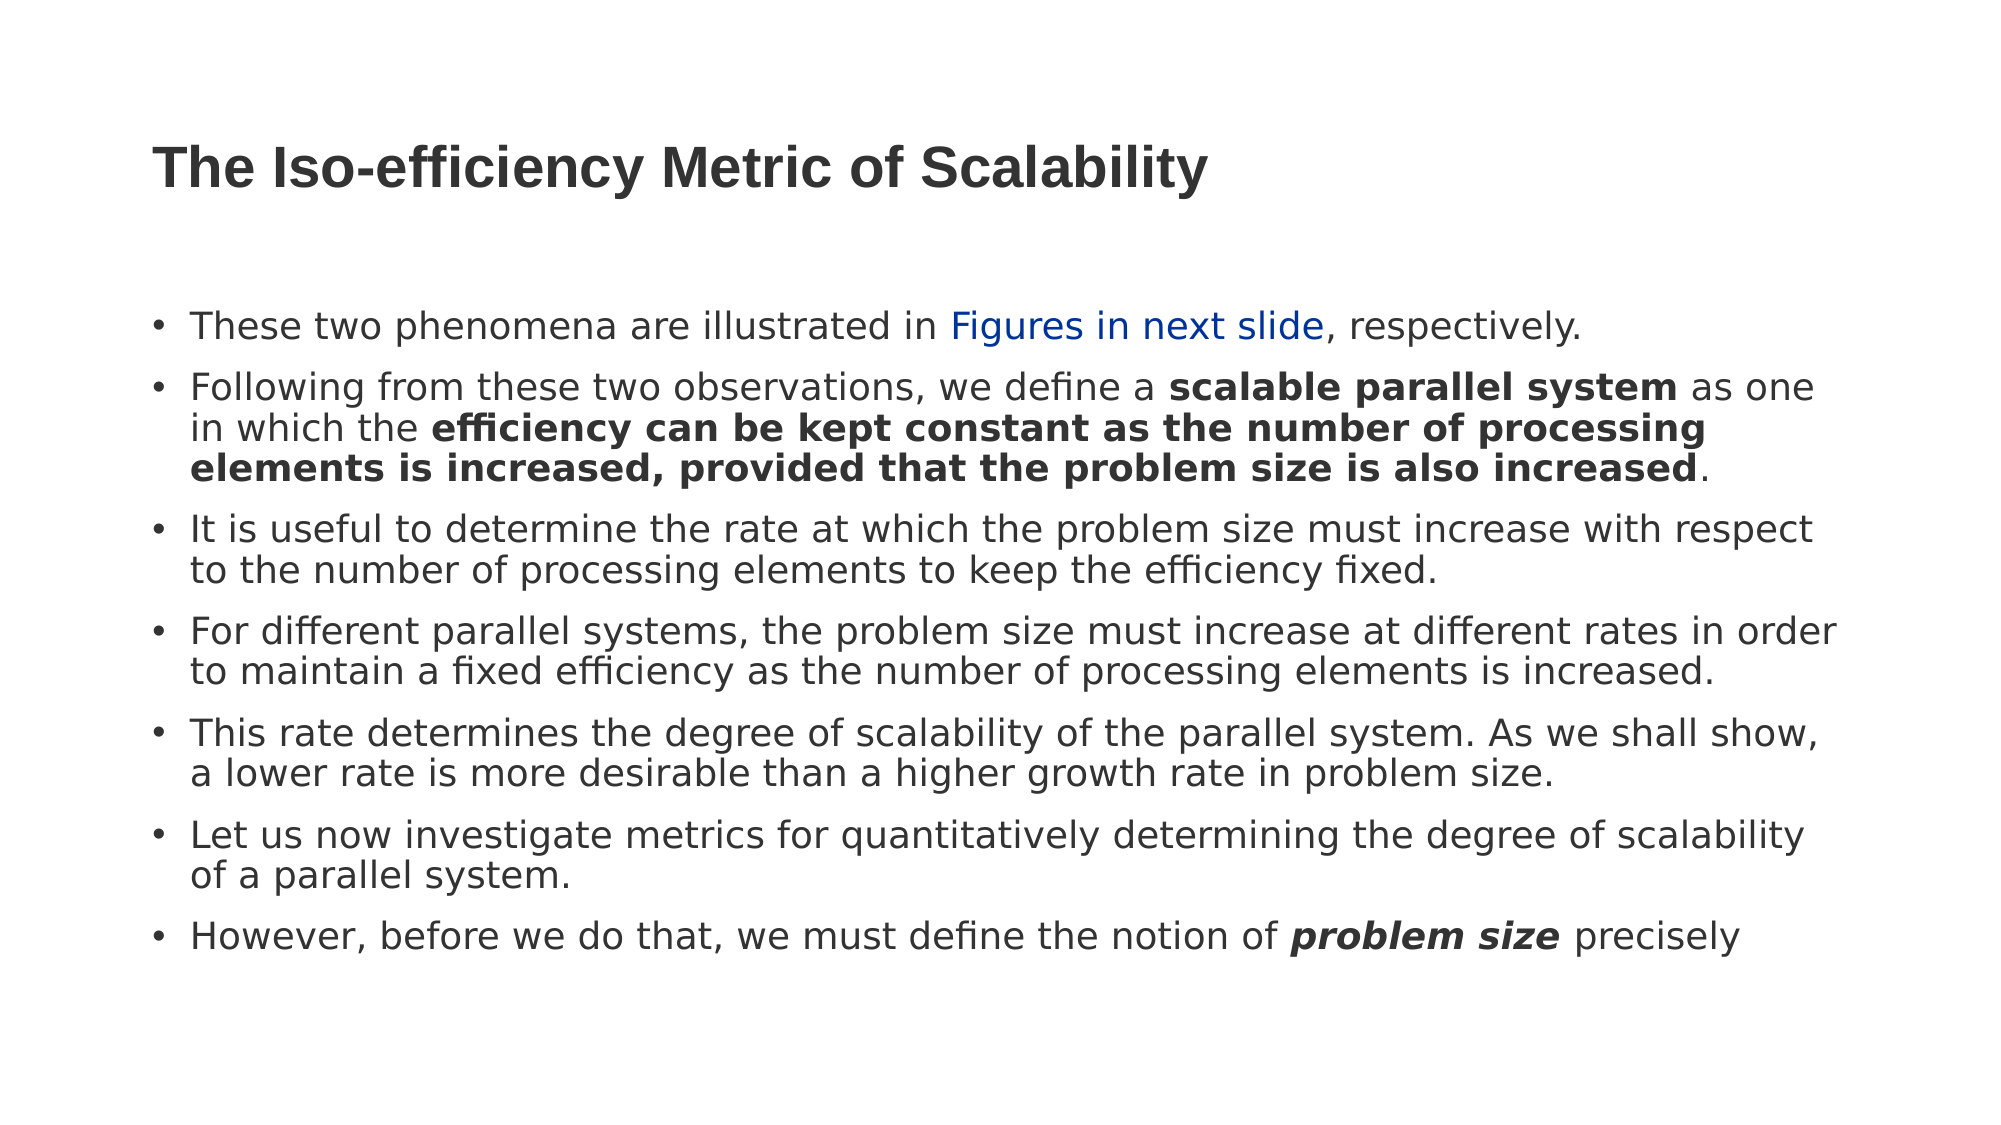

# The Iso-efficiency Metric of Scalability
These two phenomena are illustrated in Figures in next slide, respectively.
Following from these two observations, we define a scalable parallel system as one in which the efficiency can be kept constant as the number of processing elements is increased, provided that the problem size is also increased.
It is useful to determine the rate at which the problem size must increase with respect to the number of processing elements to keep the efficiency fixed.
For different parallel systems, the problem size must increase at different rates in order to maintain a fixed efficiency as the number of processing elements is increased.
This rate determines the degree of scalability of the parallel system. As we shall show, a lower rate is more desirable than a higher growth rate in problem size.
Let us now investigate metrics for quantitatively determining the degree of scalability of a parallel system.
However, before we do that, we must define the notion of problem size precisely